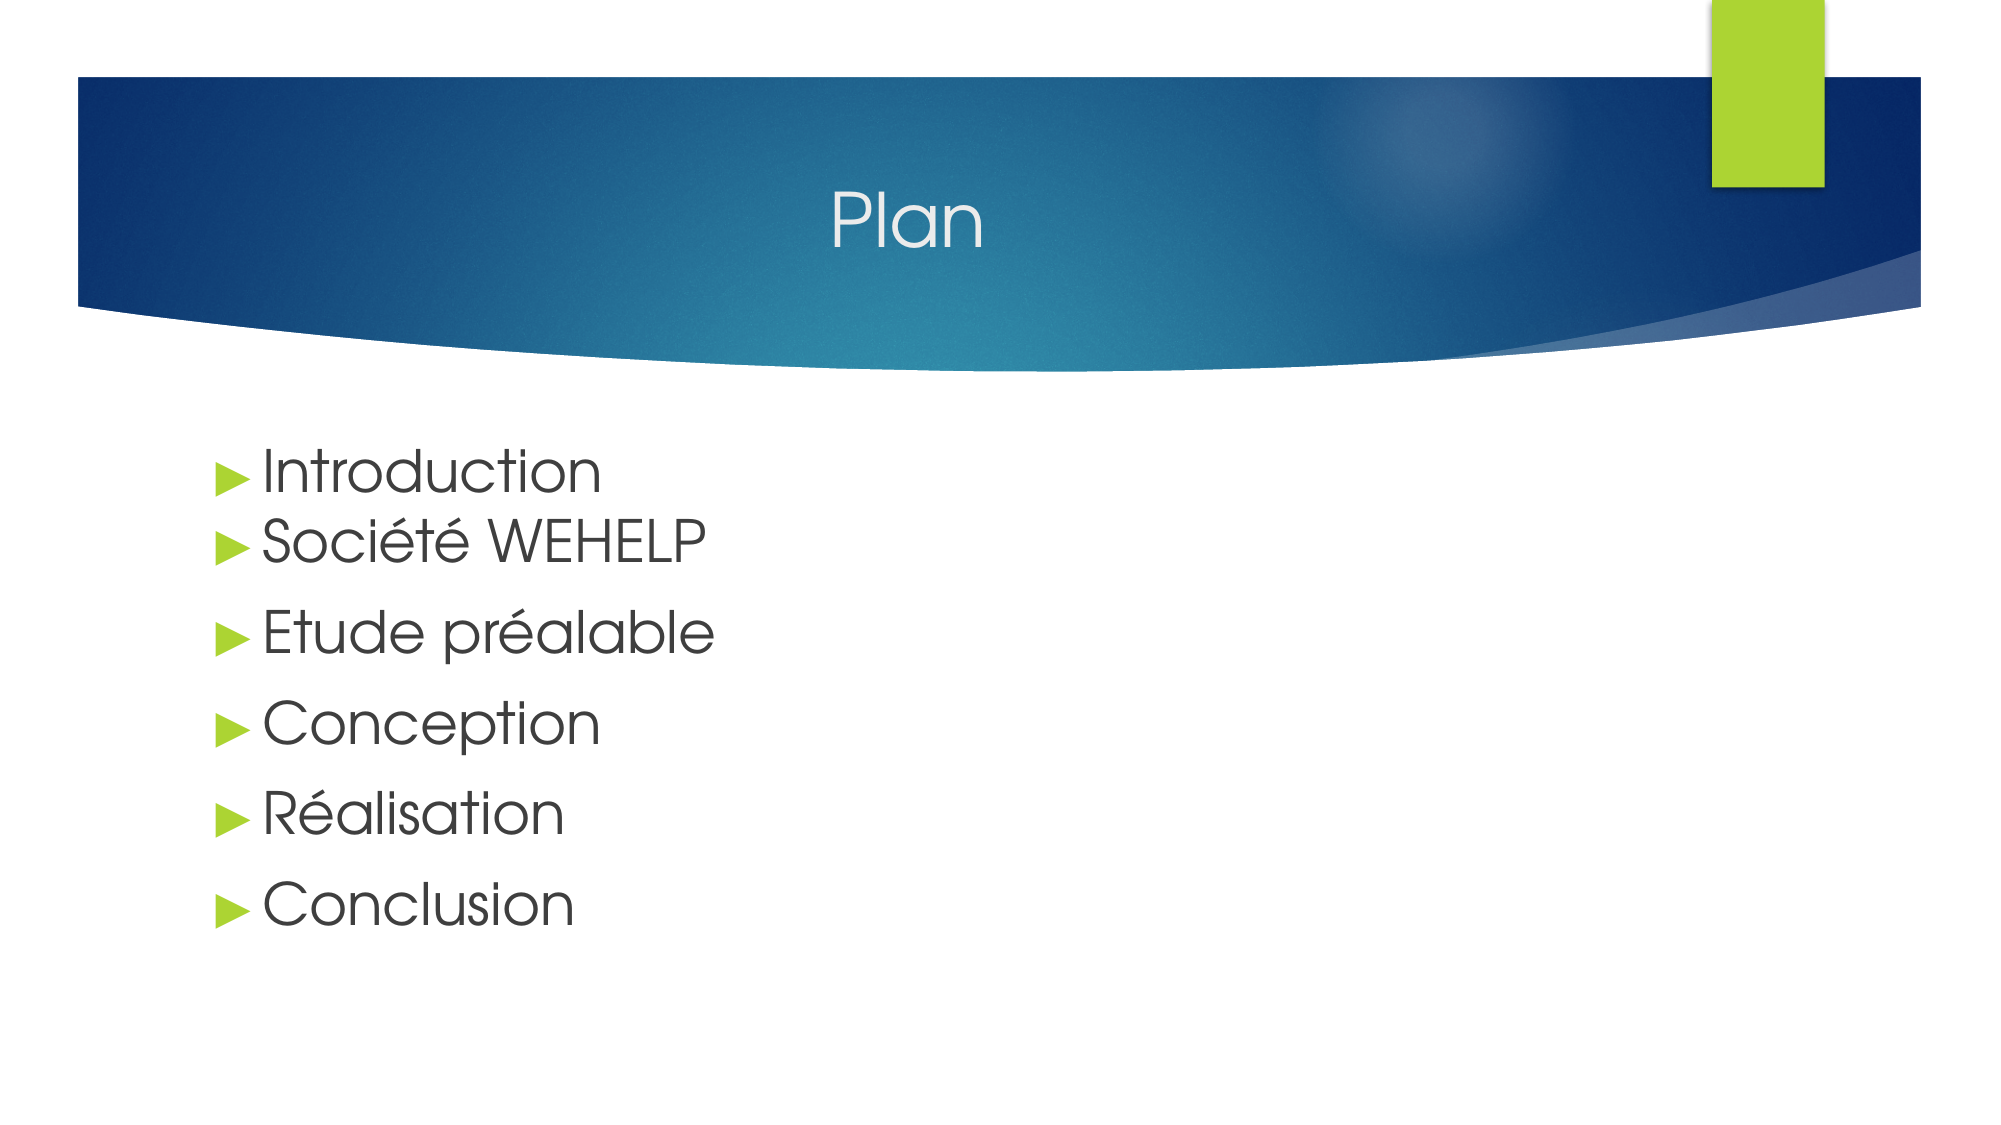

# Plan
Introduction
Société WEHELP
Etude préalable
Conception
Réalisation
Conclusion